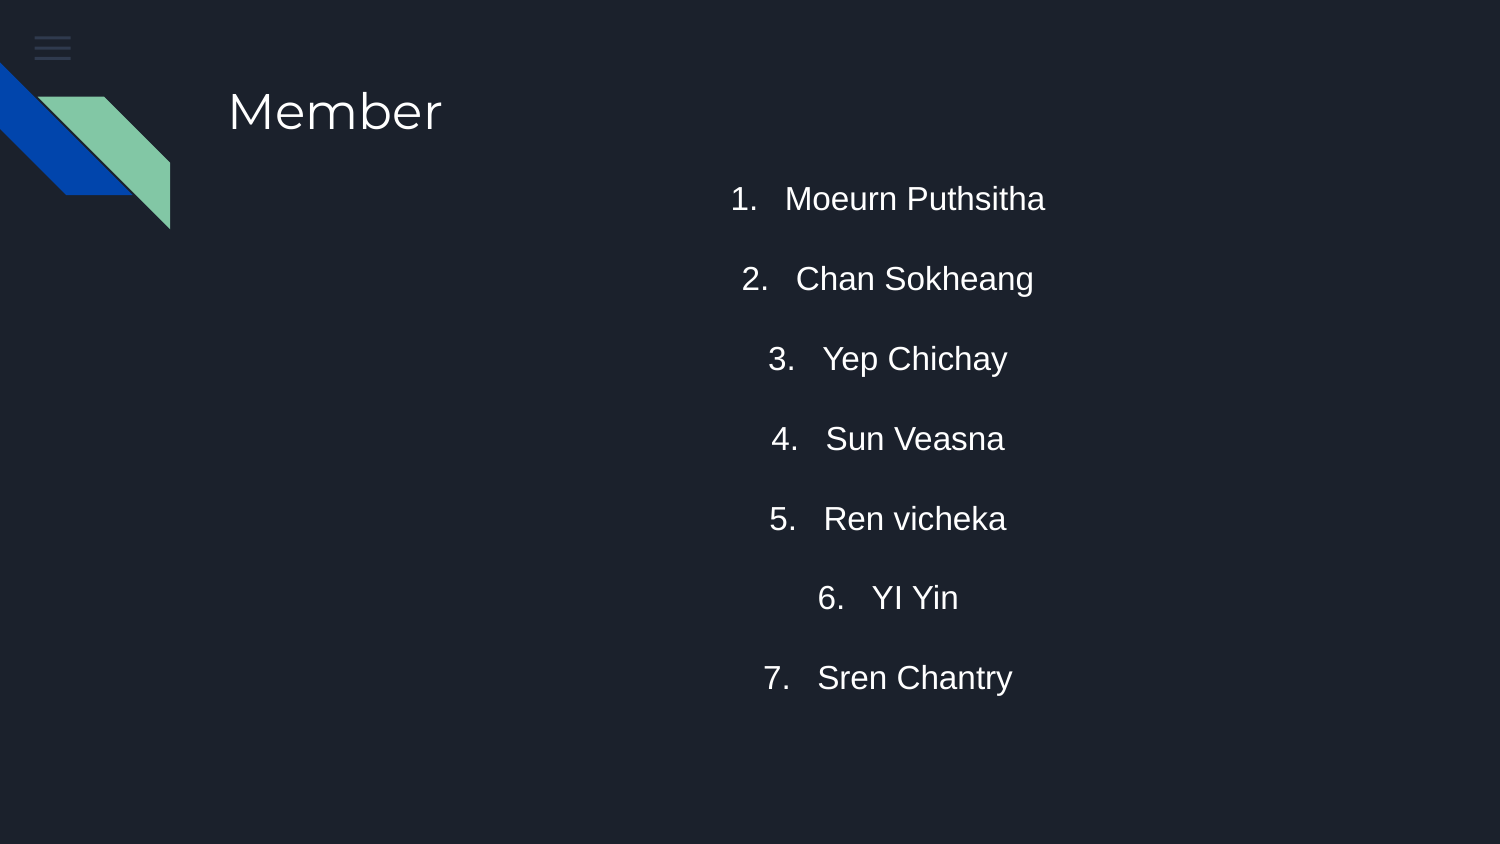

# Member
Moeurn Puthsitha
Chan Sokheang
Yep Chichay
Sun Veasna
Ren vicheka
YI Yin
Sren Chantry